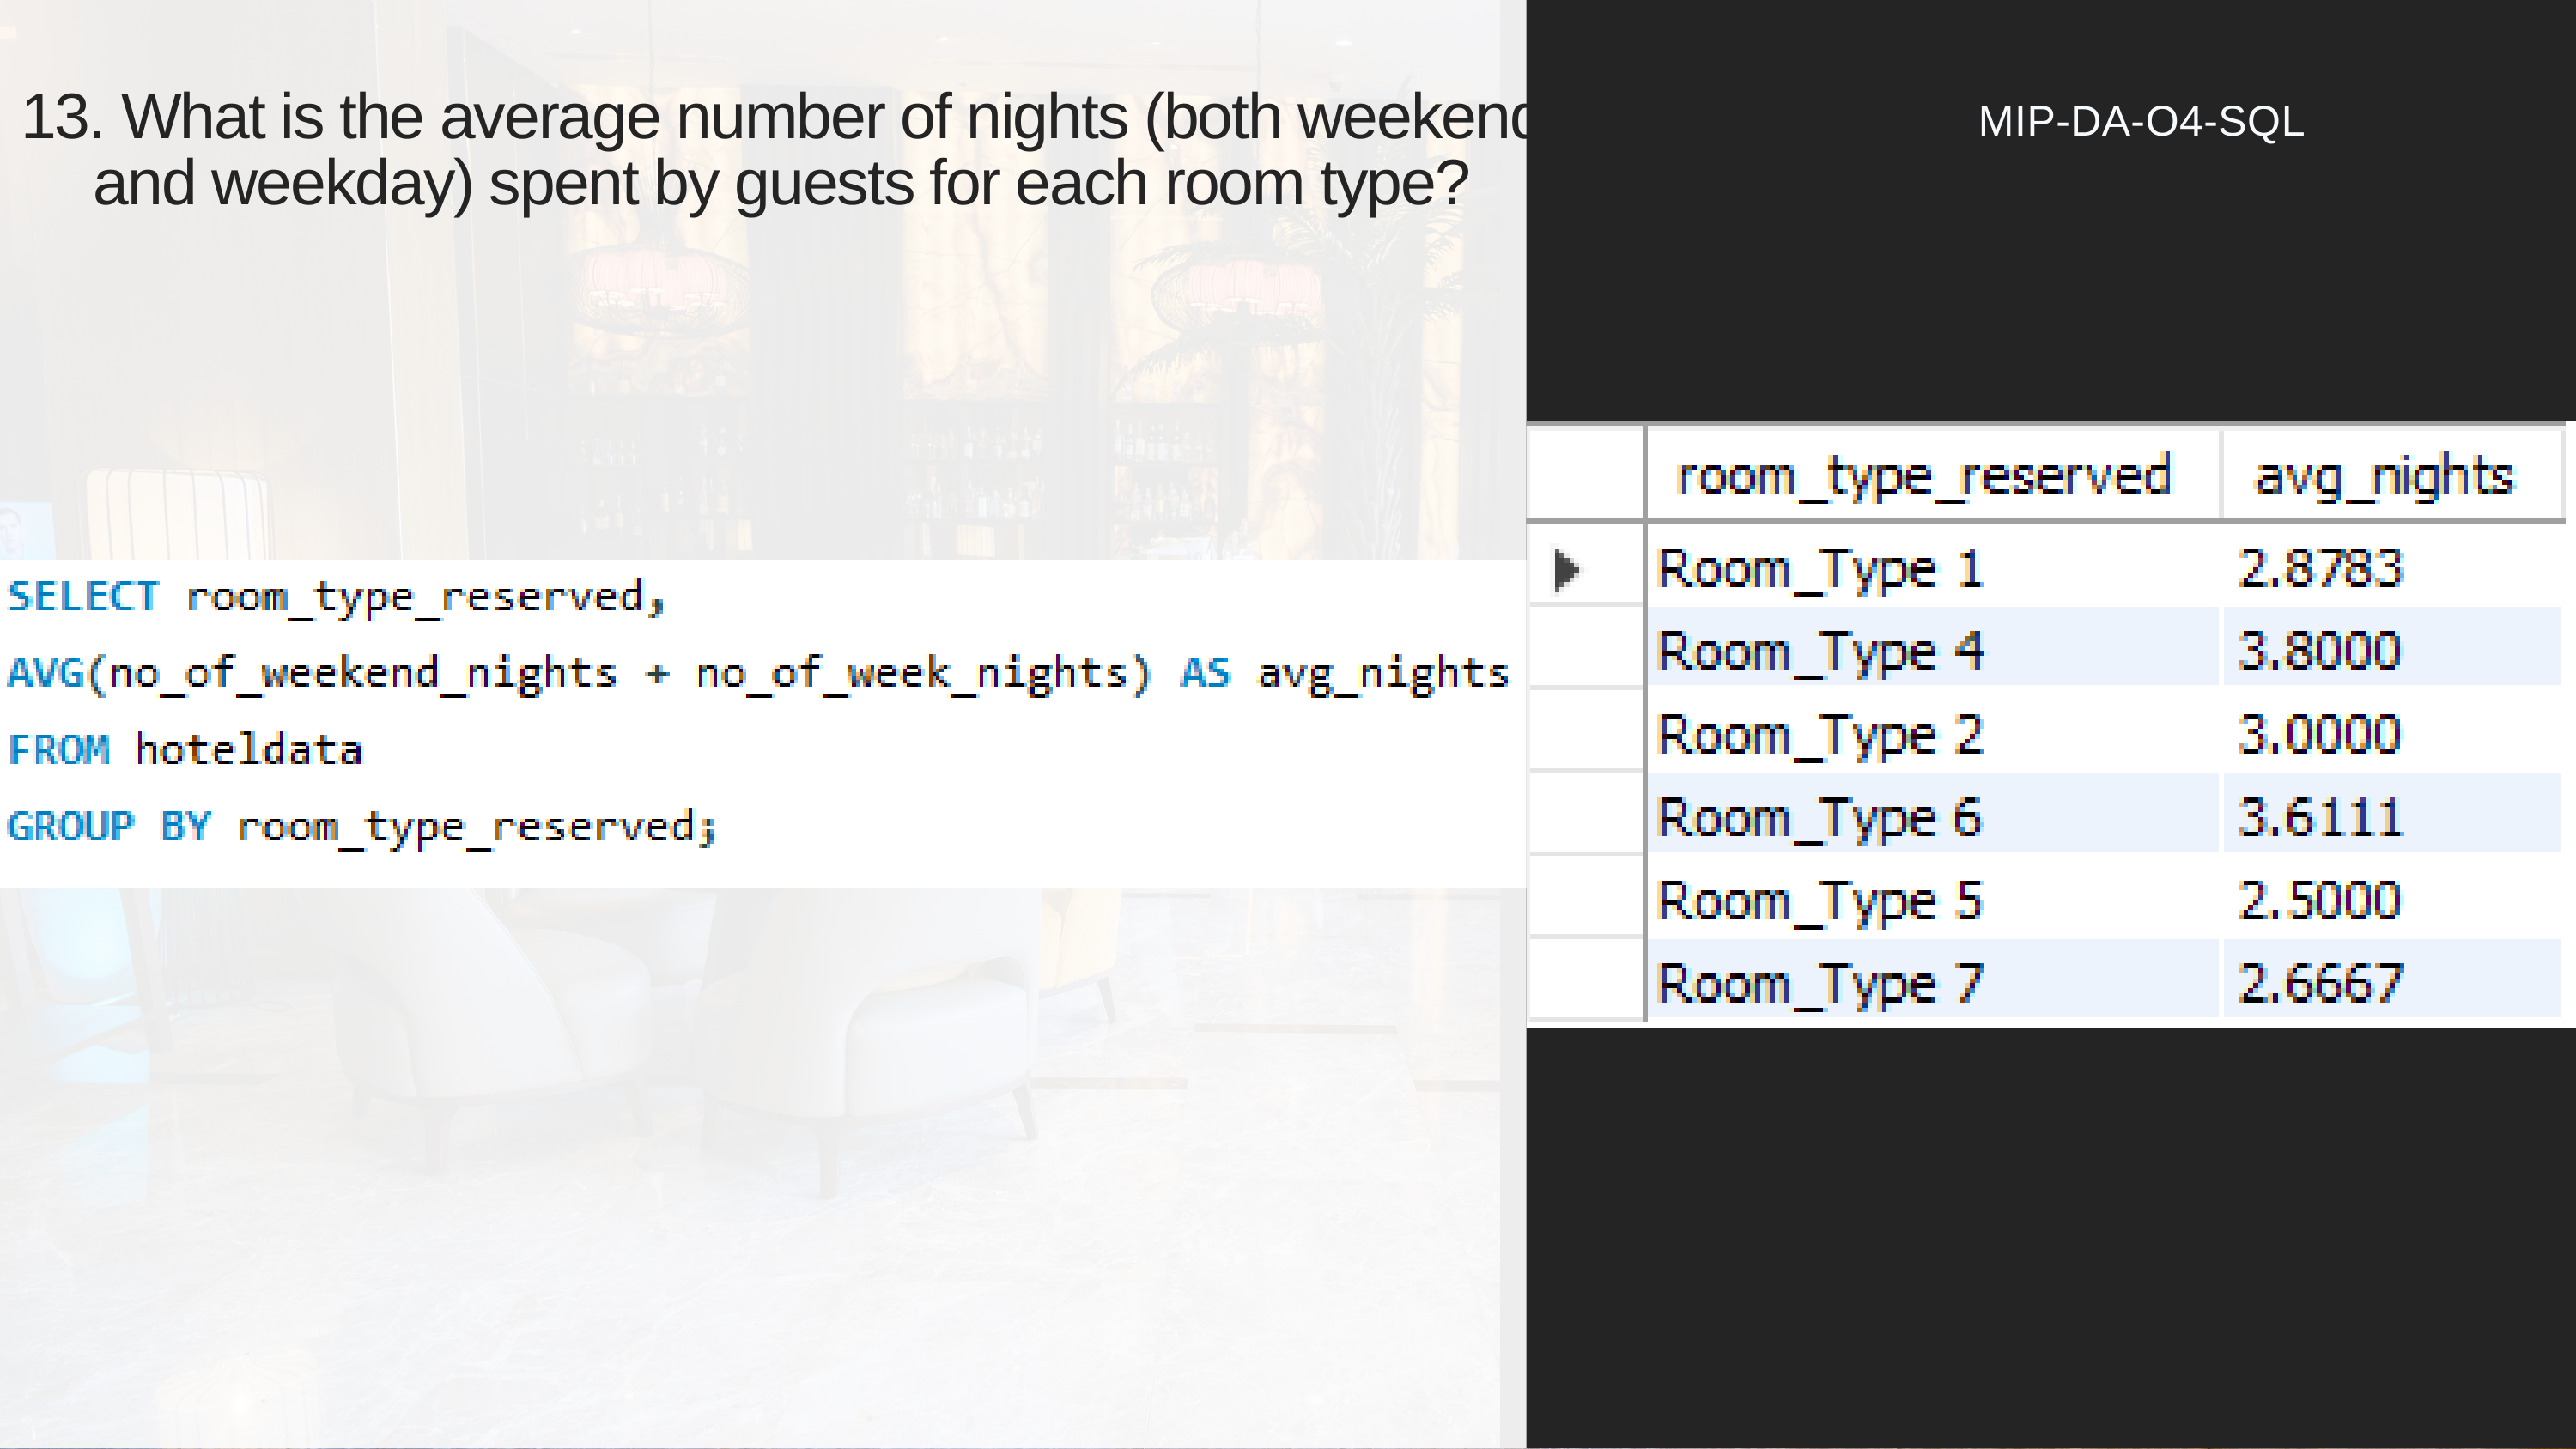

13. What is the average number of nights (both weekend and weekday) spent by guests for each room type?
MIP-DA-O4-SQL